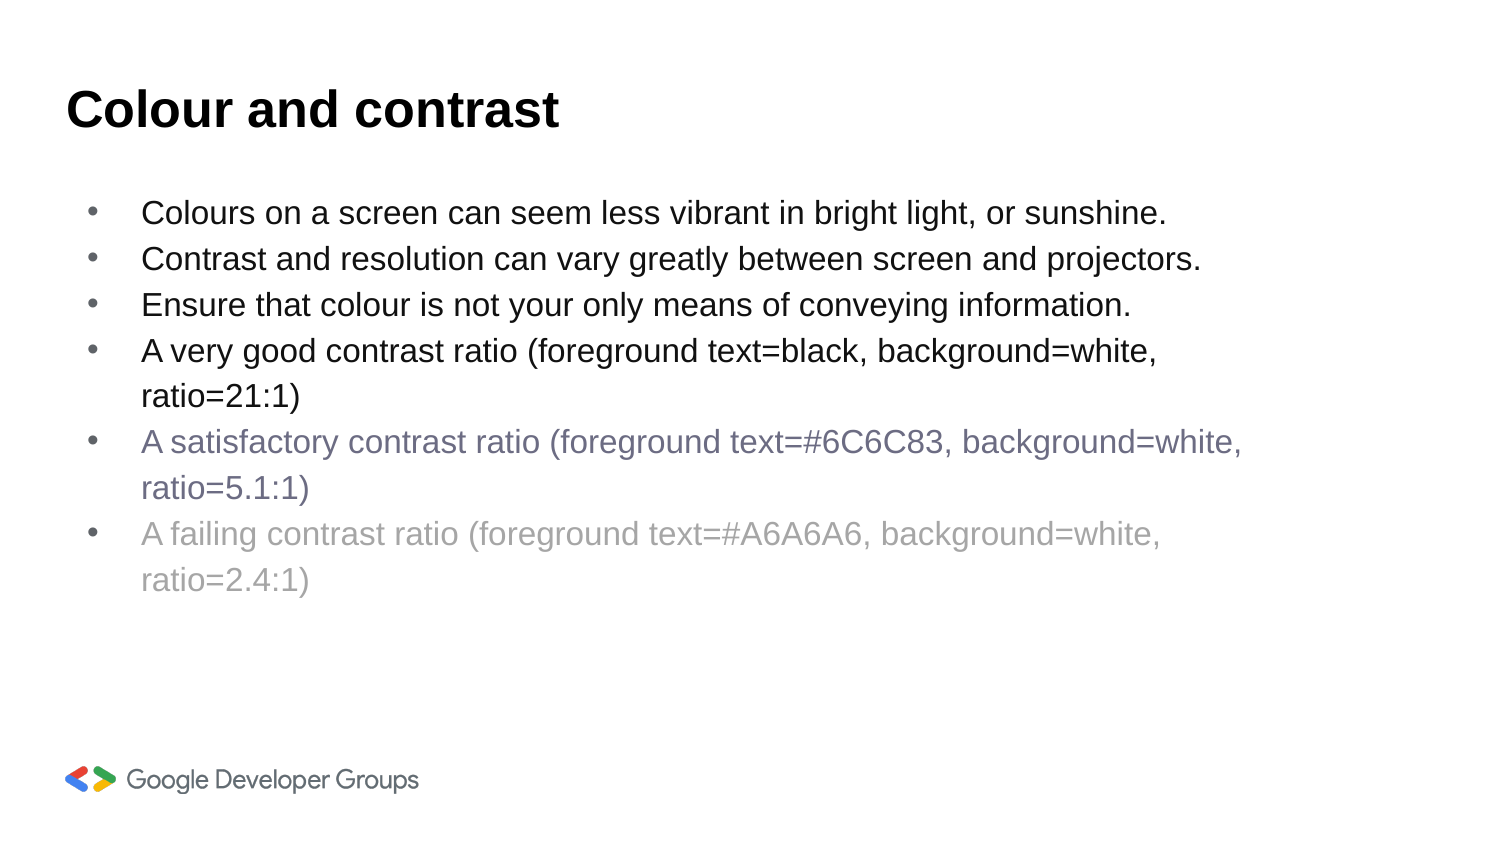

# Colour and contrast
Colours on a screen can seem less vibrant in bright light, or sunshine.
Contrast and resolution can vary greatly between screen and projectors.
Ensure that colour is not your only means of conveying information.
A very good contrast ratio (foreground text=black, background=white, ratio=21:1)
A satisfactory contrast ratio (foreground text=#6C6C83, background=white, ratio=5.1:1)
A failing contrast ratio (foreground text=#A6A6A6, background=white, ratio=2.4:1)